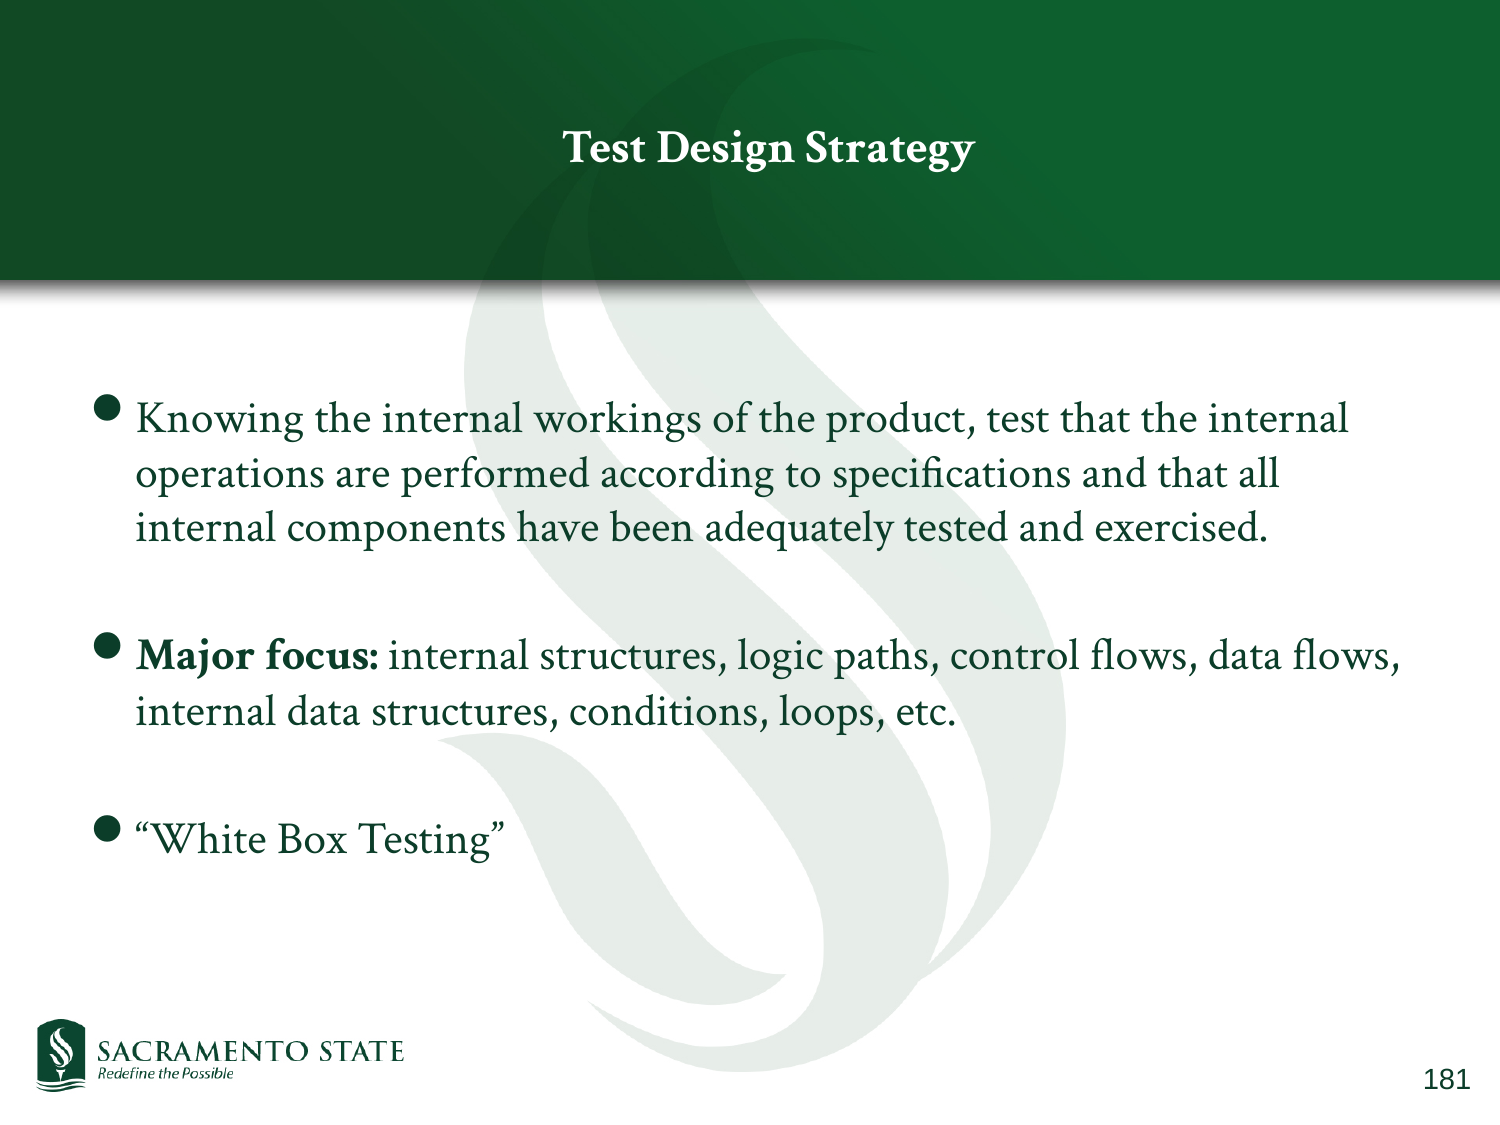

# Test Design Strategy

Knowing the internal workings of the product, test that the internal operations are performed according to specifications and that all internal components have been adequately tested and exercised.

Major focus: internal structures, logic paths, control flows, data flows, internal data structures, conditions, loops, etc.

“White Box Testing”

181